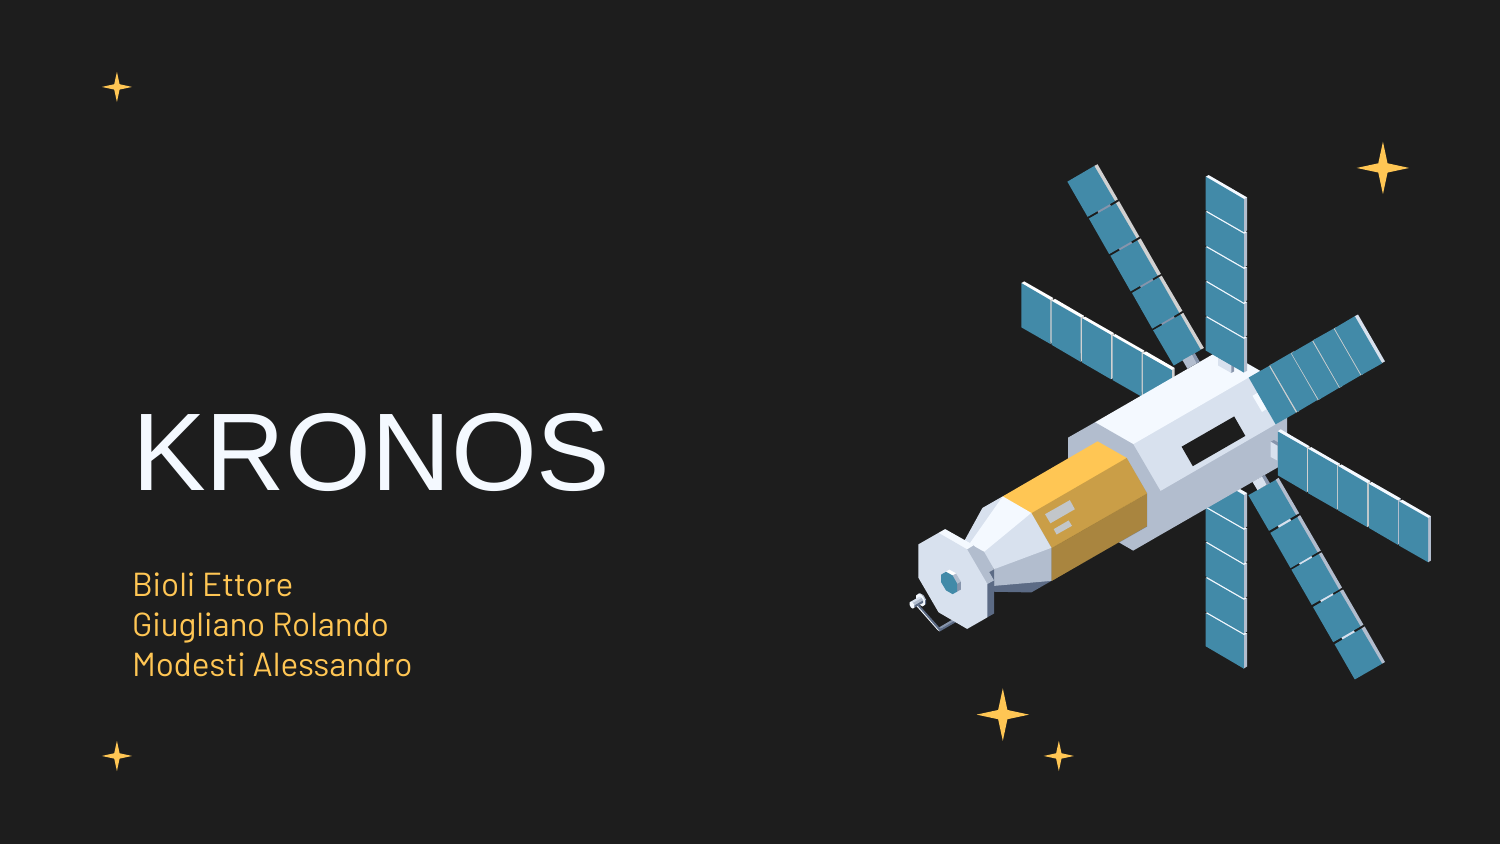

# KRONOS
Bioli Ettore
Giugliano Rolando
Modesti Alessandro